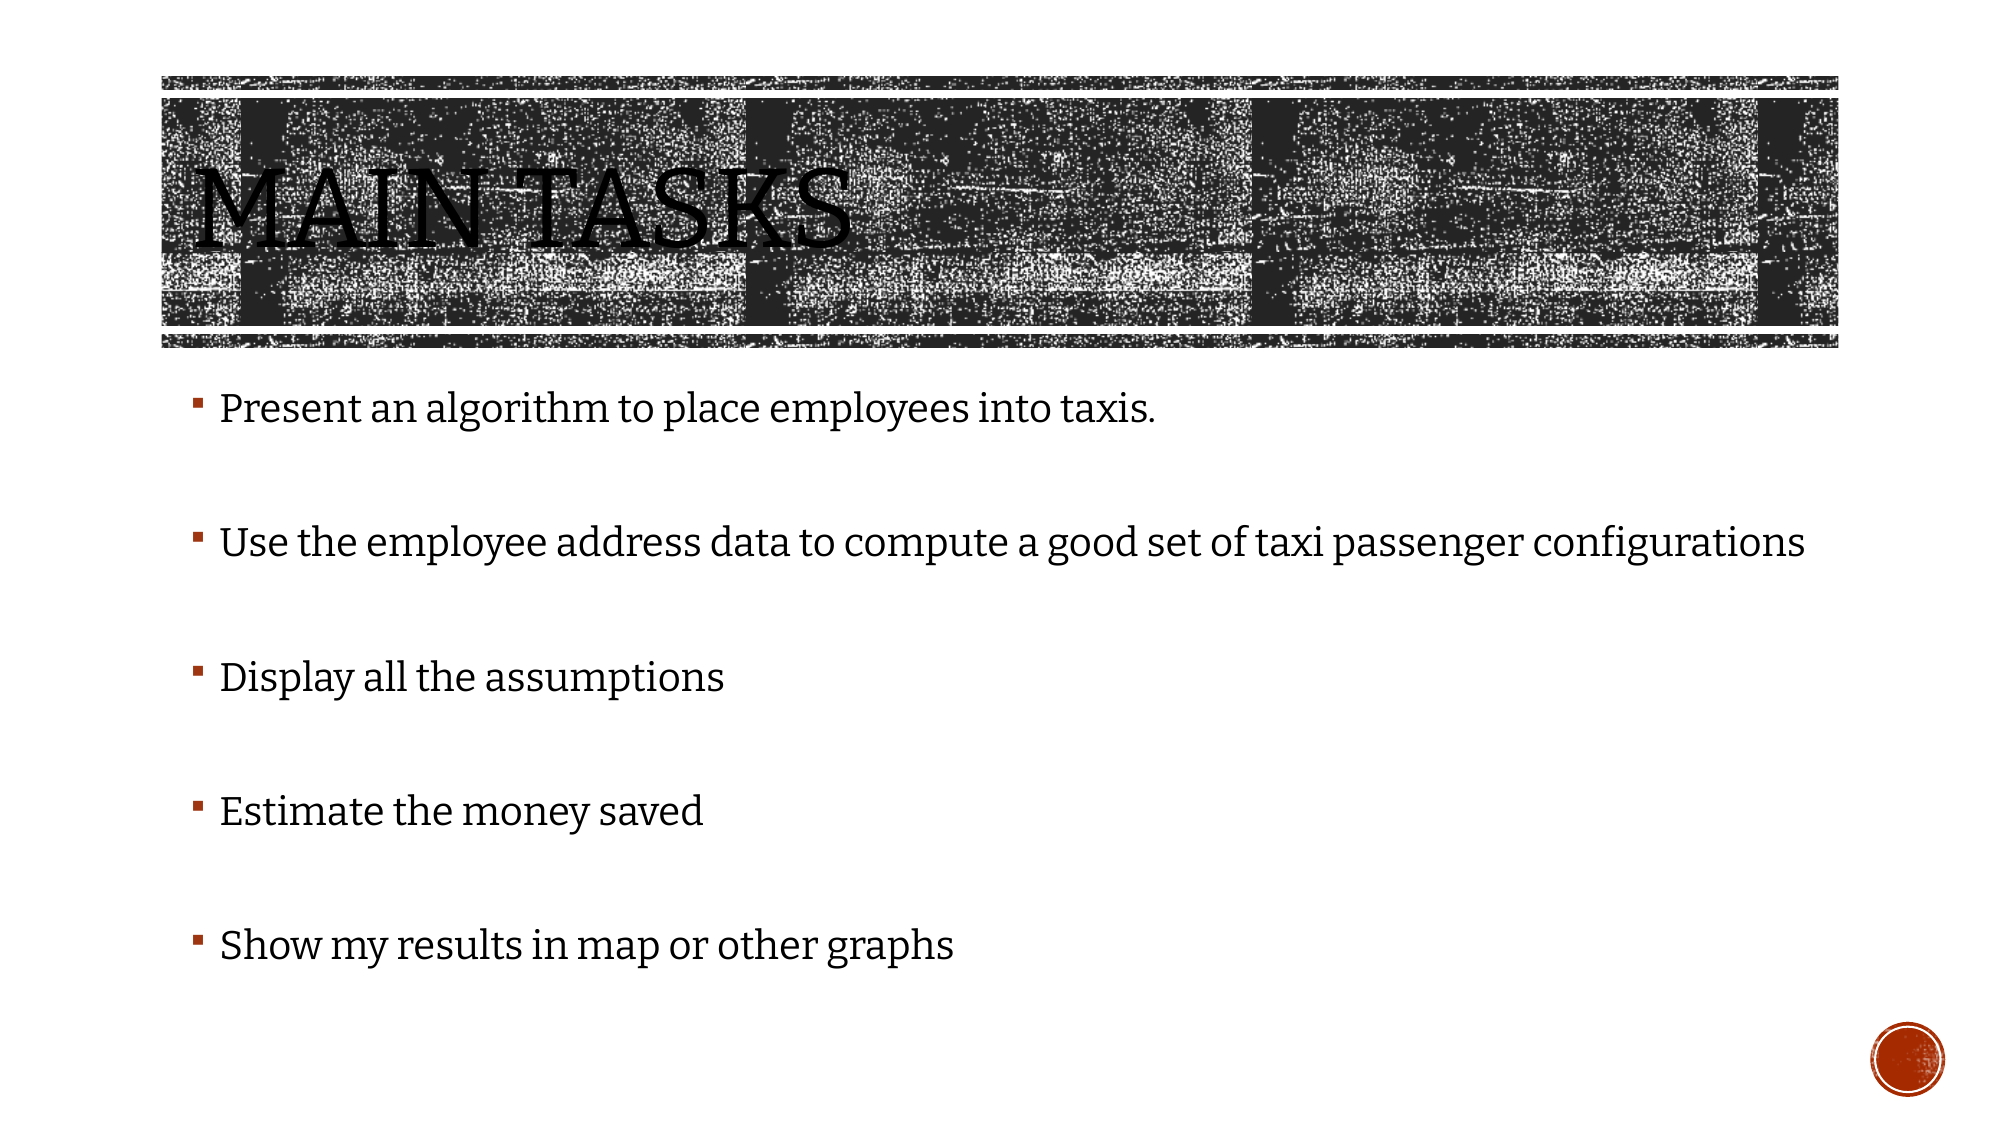

# Main tasks

Present an algorithm to place employees into taxis.

Use the employee address data to compute a good set of taxi passenger configurations

Display all the assumptions

Estimate the money saved

Show my results in map or other graphs